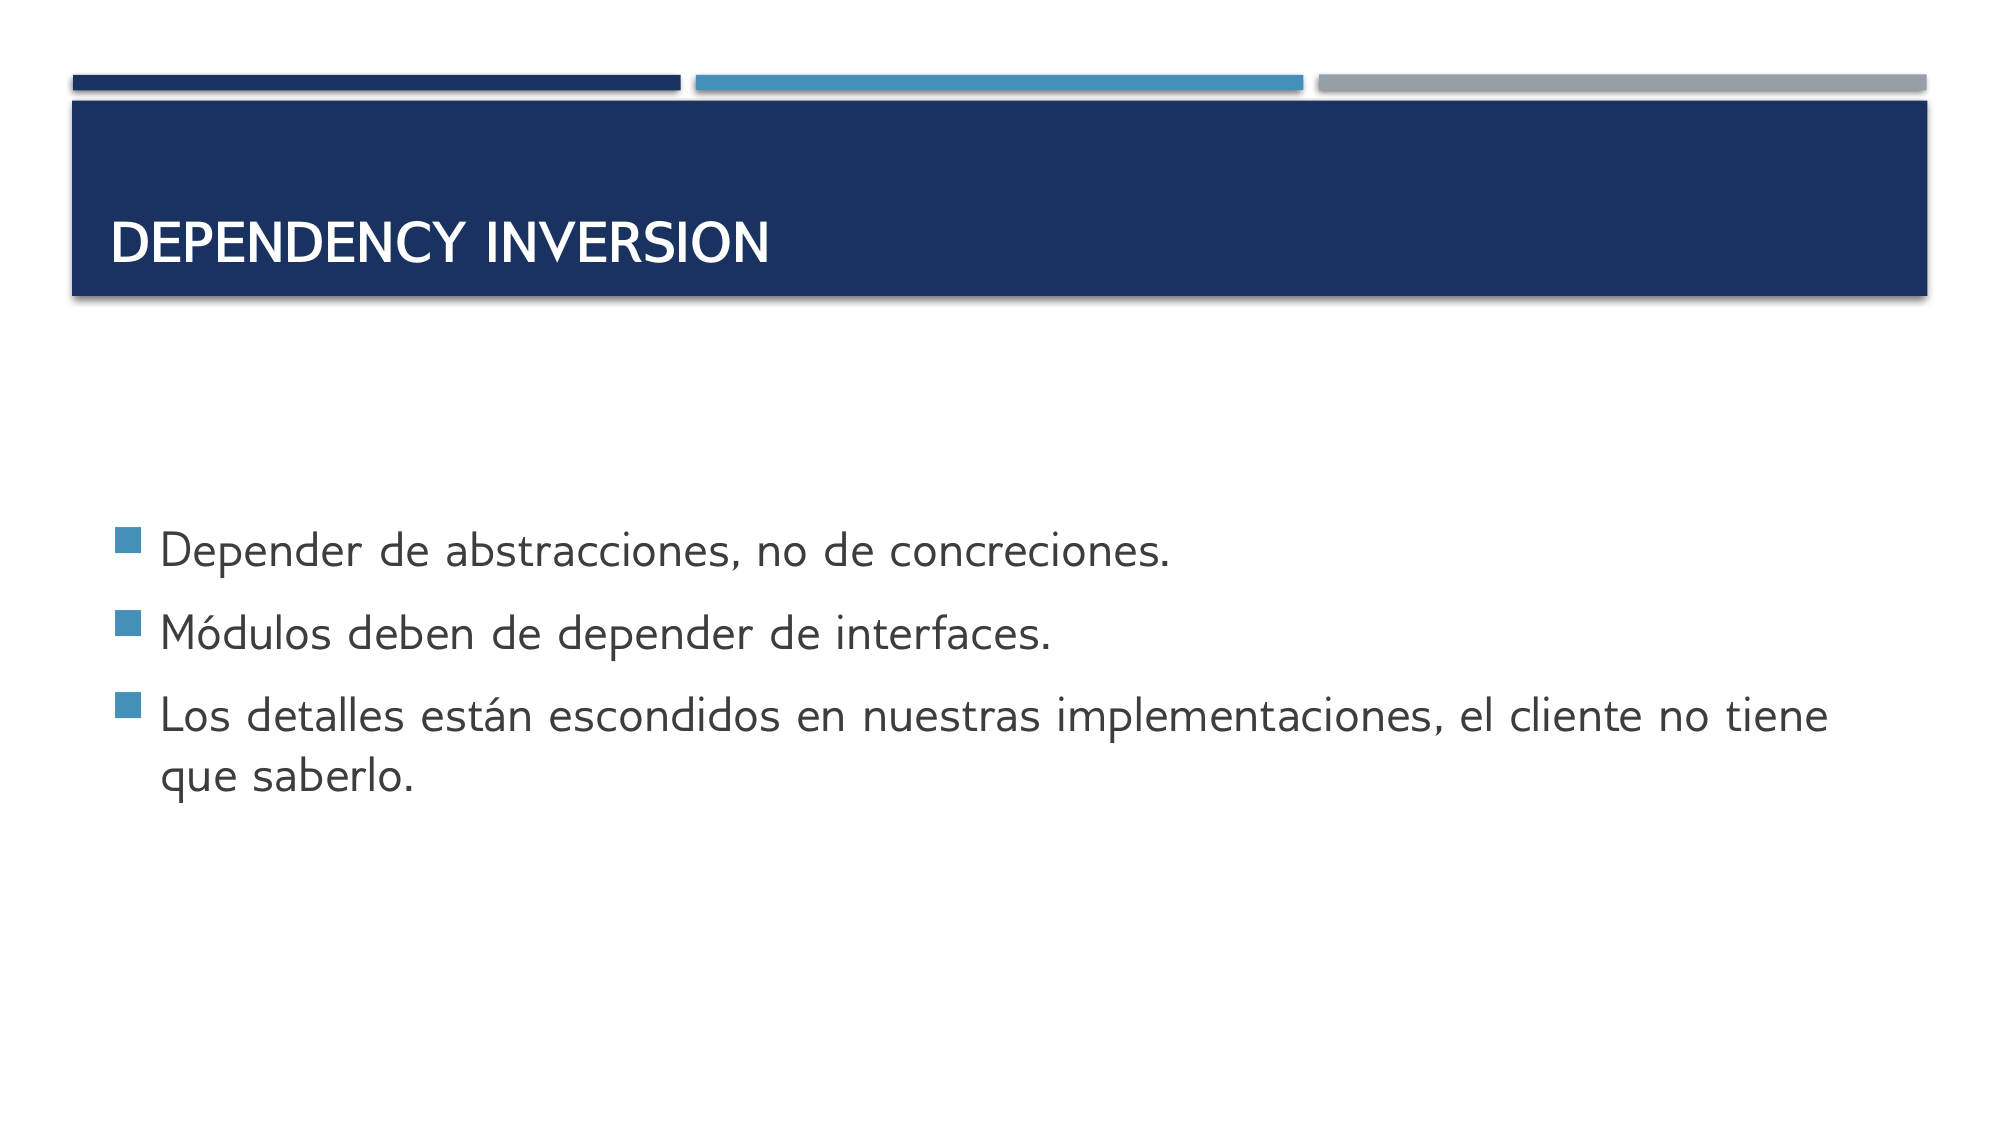

# Dependency inversion
Depender de abstracciones, no de concreciones.
Módulos deben de depender de interfaces.
Los detalles están escondidos en nuestras implementaciones, el cliente no tiene que saberlo.